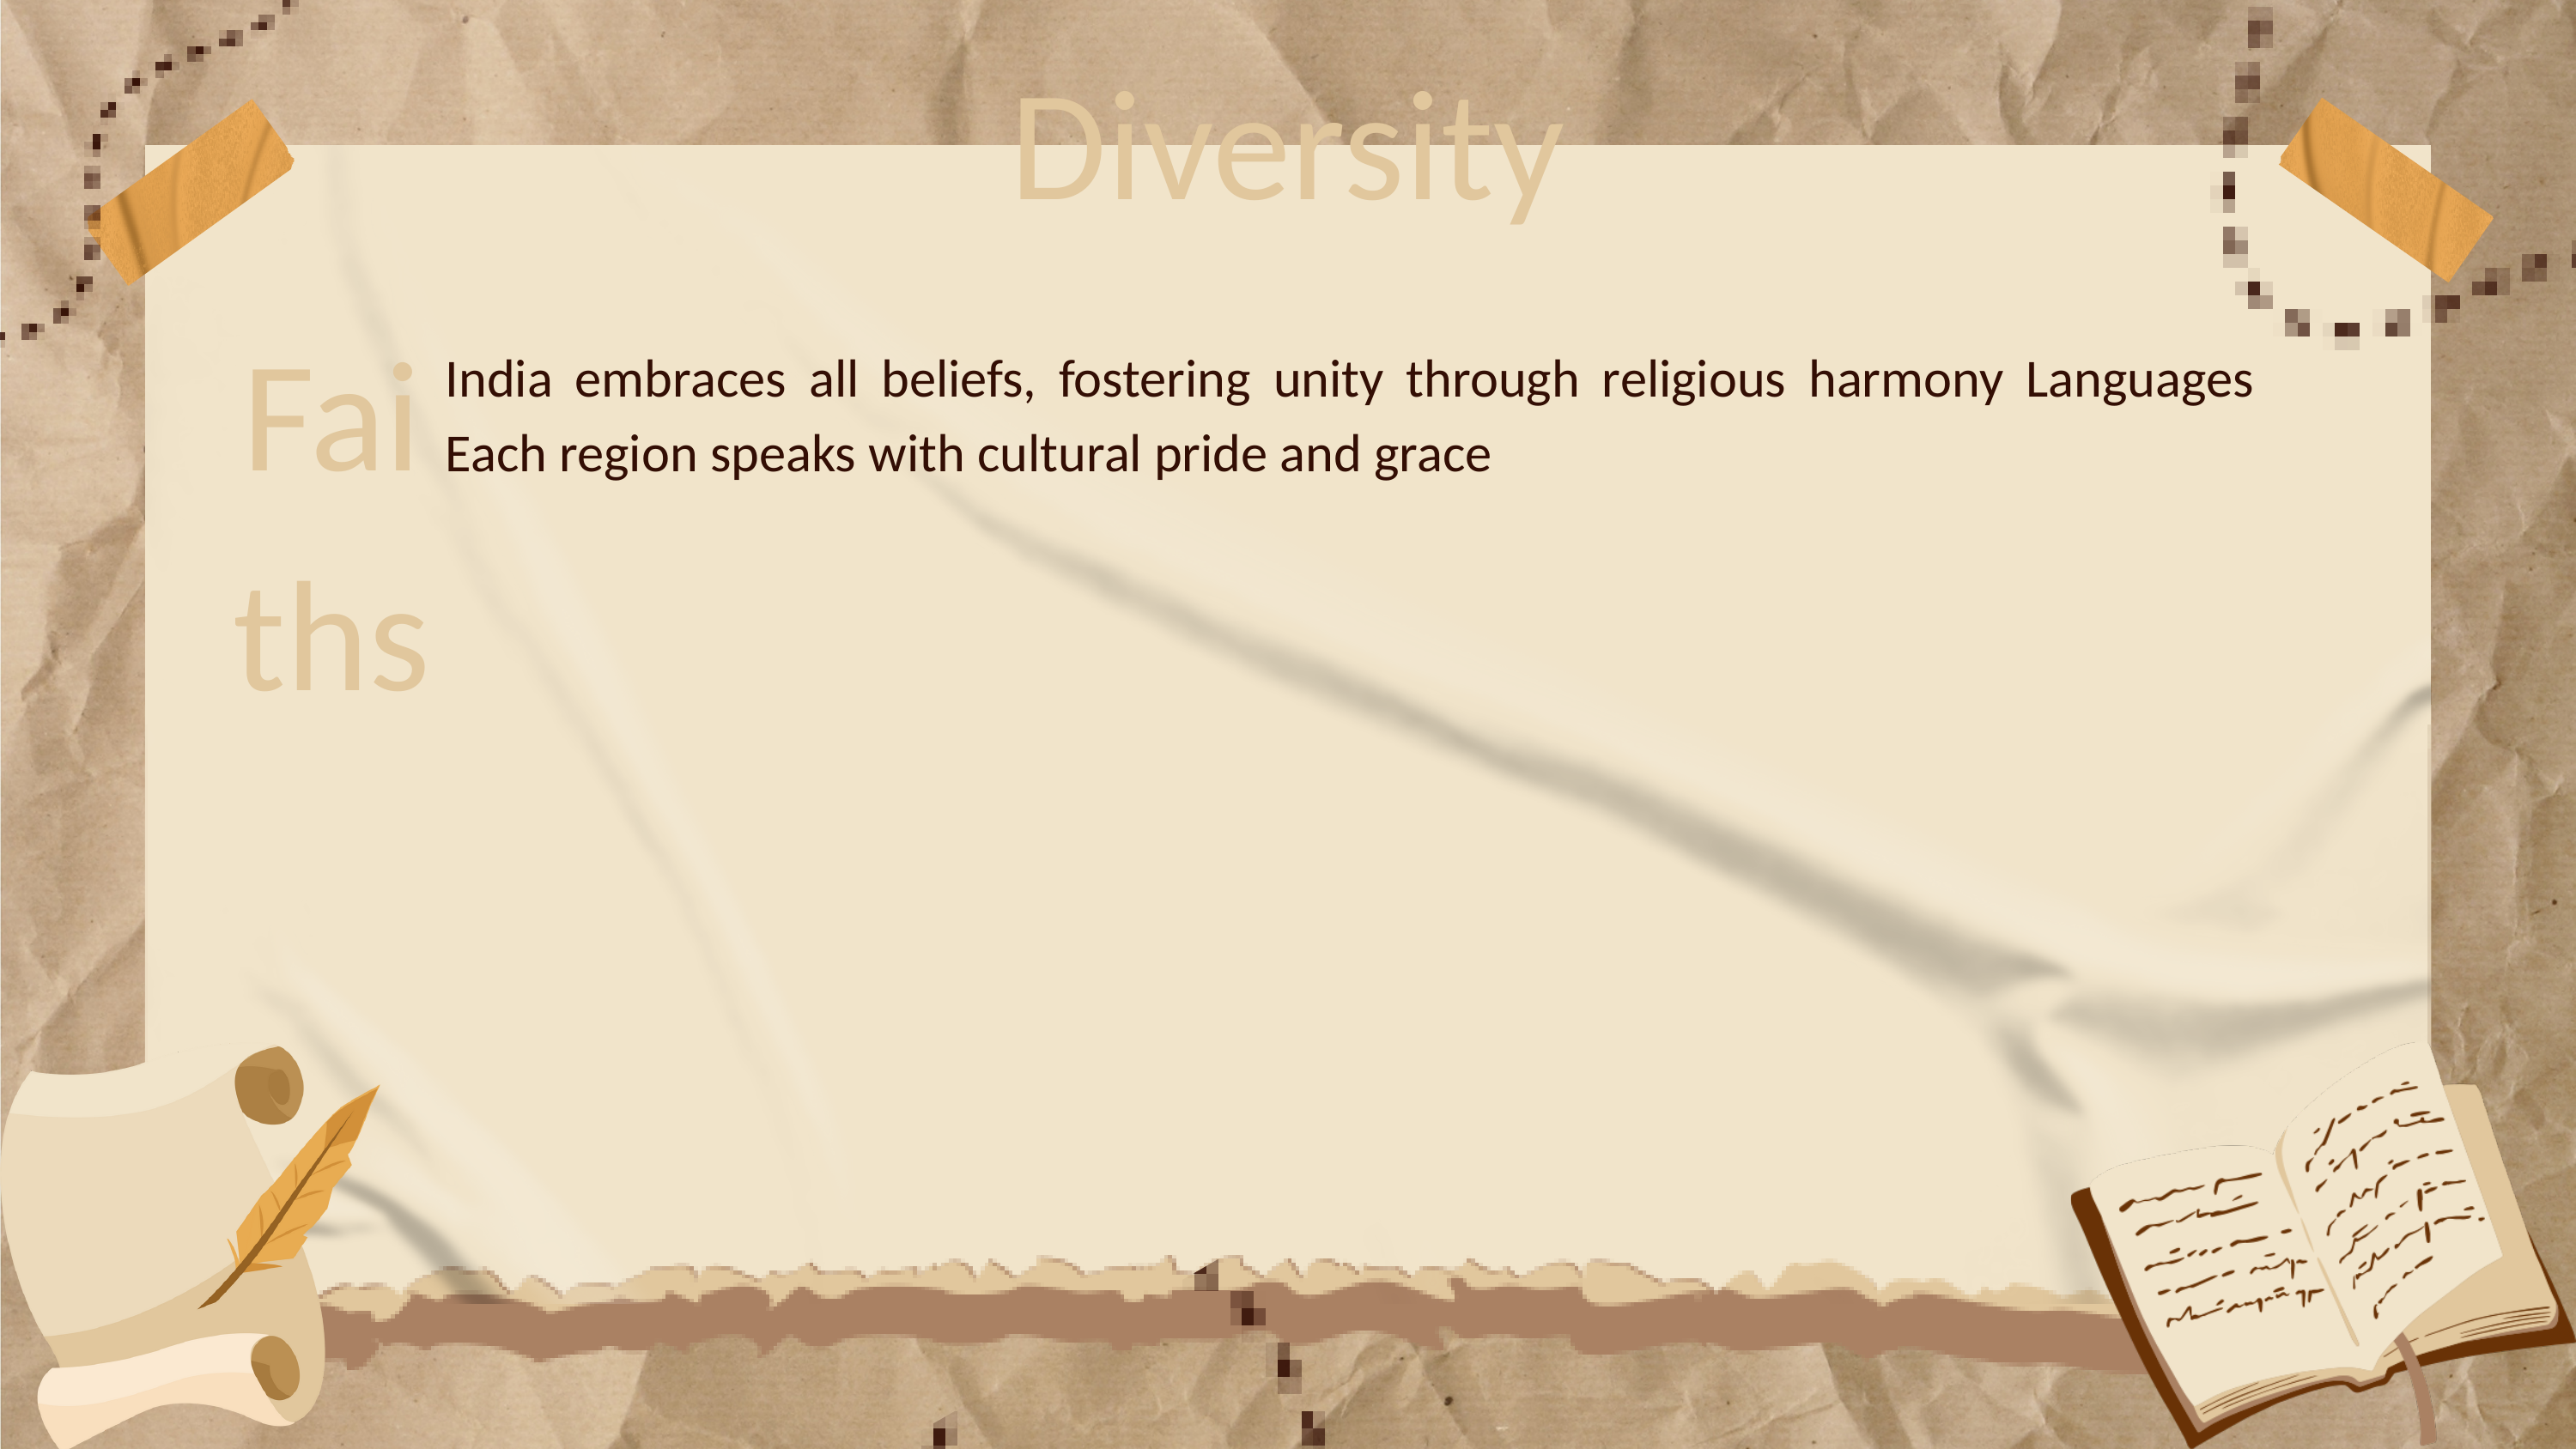

Diversity

Faiths
India embraces all beliefs, fostering unity through religious harmony Languages Each region speaks with cultural pride and grace